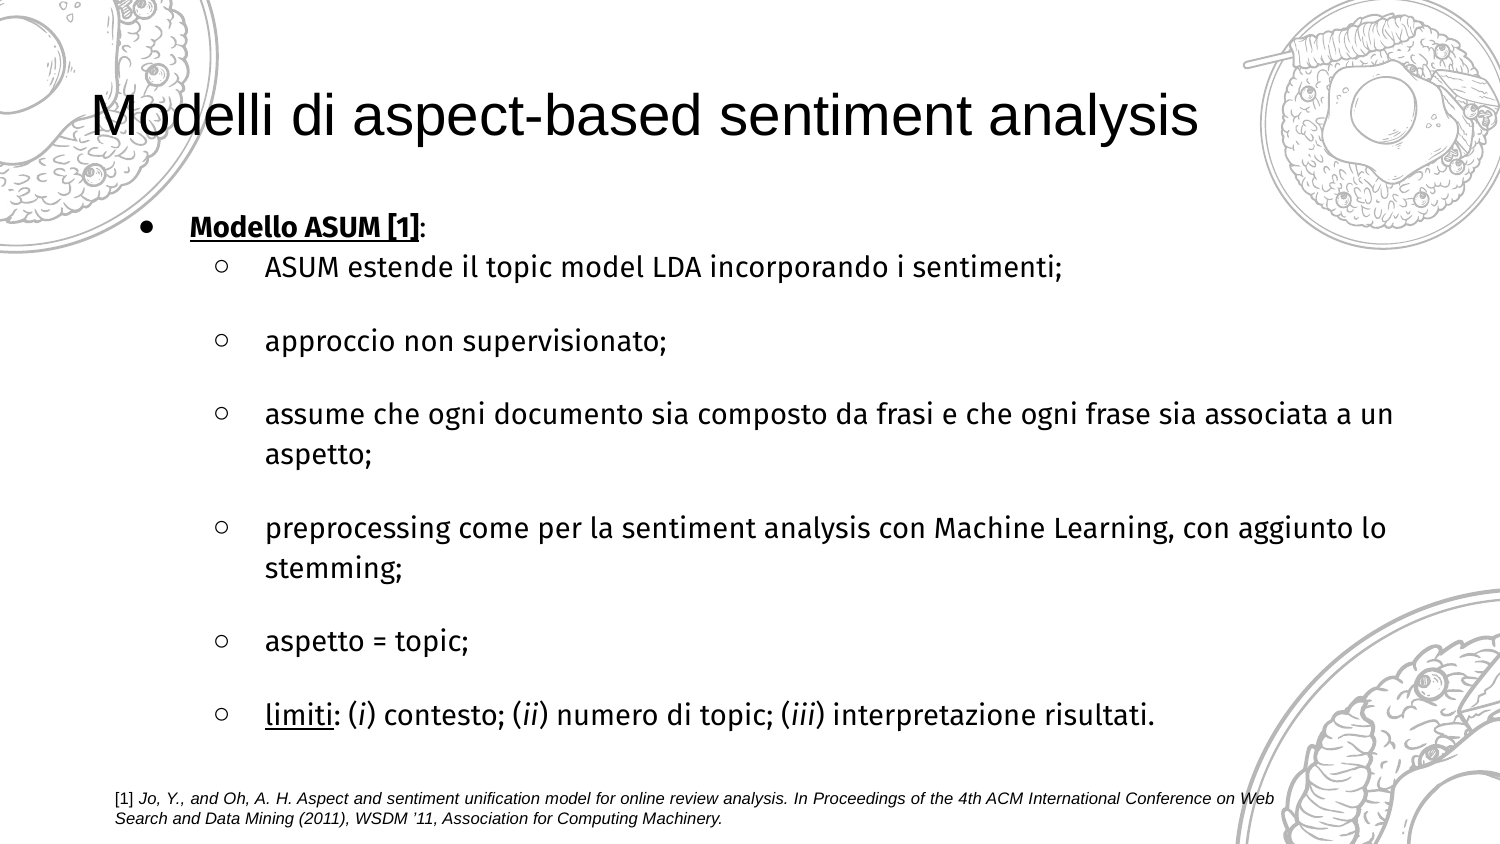

# Modelli di aspect-based sentiment analysis
Modello ASUM [1]:
ASUM estende il topic model LDA incorporando i sentimenti;
approccio non supervisionato;
assume che ogni documento sia composto da frasi e che ogni frase sia associata a un aspetto;
preprocessing come per la sentiment analysis con Machine Learning, con aggiunto lo stemming;
aspetto = topic;
limiti: (i) contesto; (ii) numero di topic; (iii) interpretazione risultati.

[1] Jo, Y., and Oh, A. H. Aspect and sentiment unification model for online review analysis. In Proceedings of the 4th ACM International Conference on Web Search and Data Mining (2011), WSDM ’11, Association for Computing Machinery.